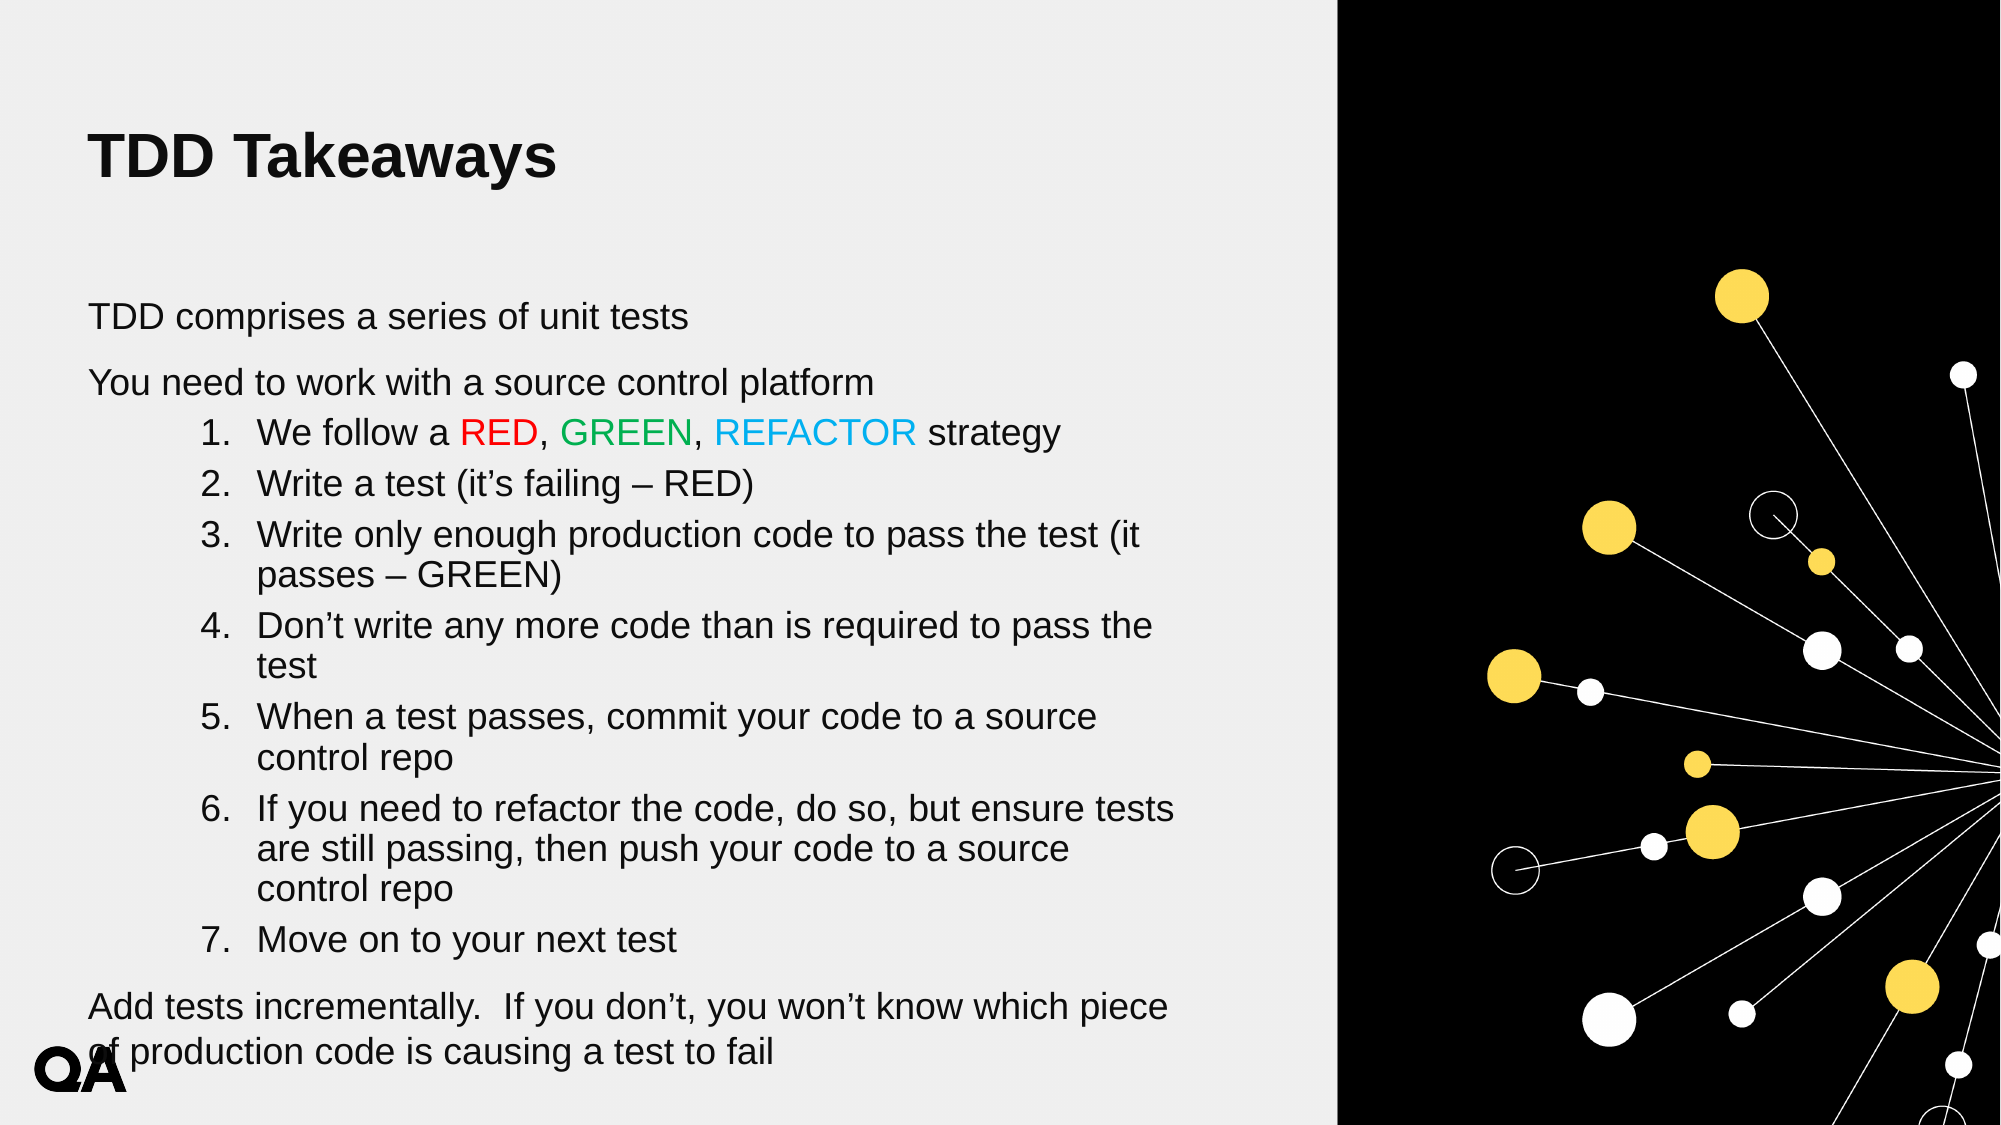

# TDD Takeaways
TDD comprises a series of unit tests
You need to work with a source control platform
We follow a RED, GREEN, REFACTOR strategy
Write a test (it’s failing – RED)
Write only enough production code to pass the test (it passes – GREEN)
Don’t write any more code than is required to pass the test
When a test passes, commit your code to a source control repo
If you need to refactor the code, do so, but ensure tests are still passing, then push your code to a source control repo
Move on to your next test
Add tests incrementally.  If you don’t, you won’t know which piece of production code is causing a test to fail